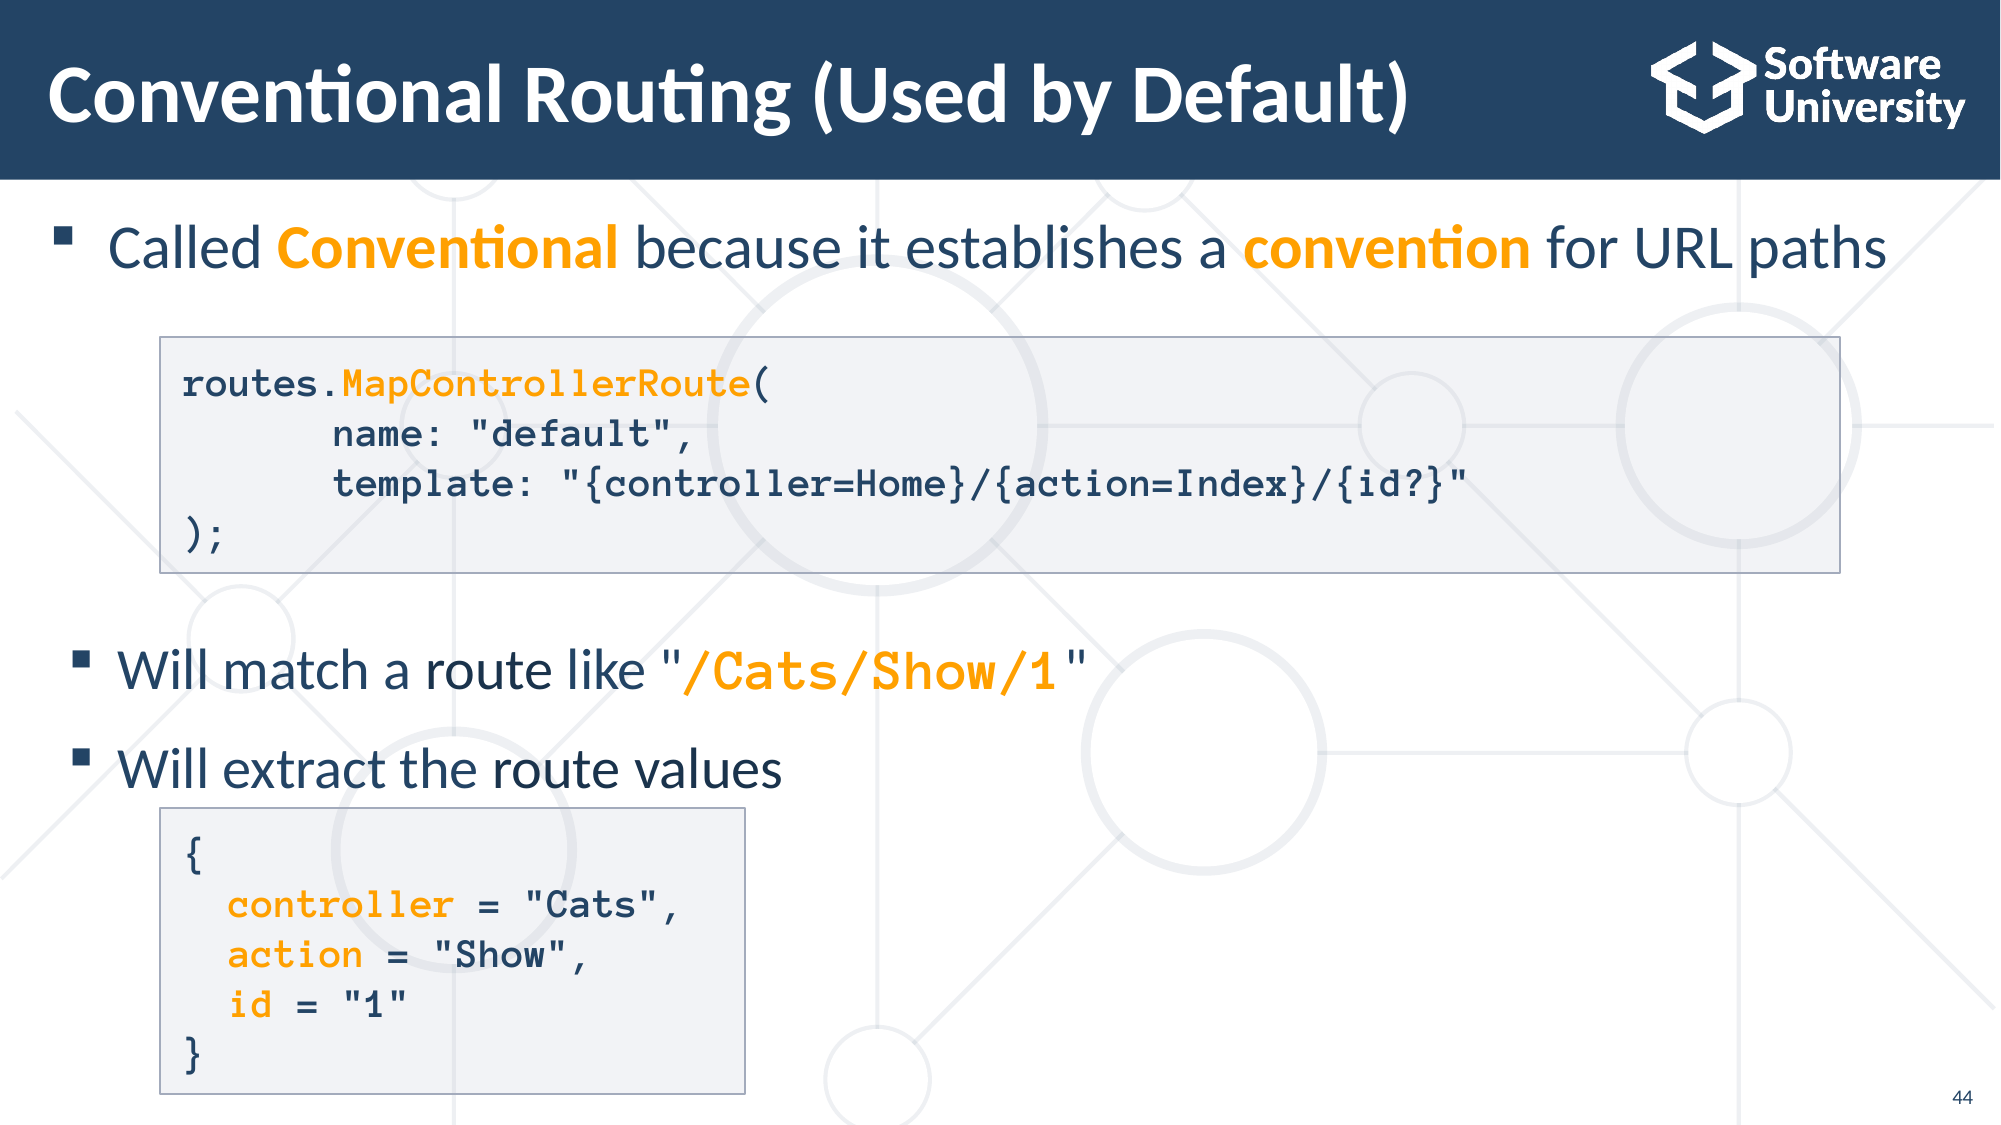

# Conventional Routing (Used by Default)
Called Conventional because it establishes a convention for URL paths
routes.MapControllerRoute(
	name: "default",
	template: "{controller=Home}/{action=Index}/{id?}"
);
Will match a route like "/Cats/Show/1"
Will extract the route values
{
  controller = "Cats",
  action = "Show",
  id = "1"
}
44